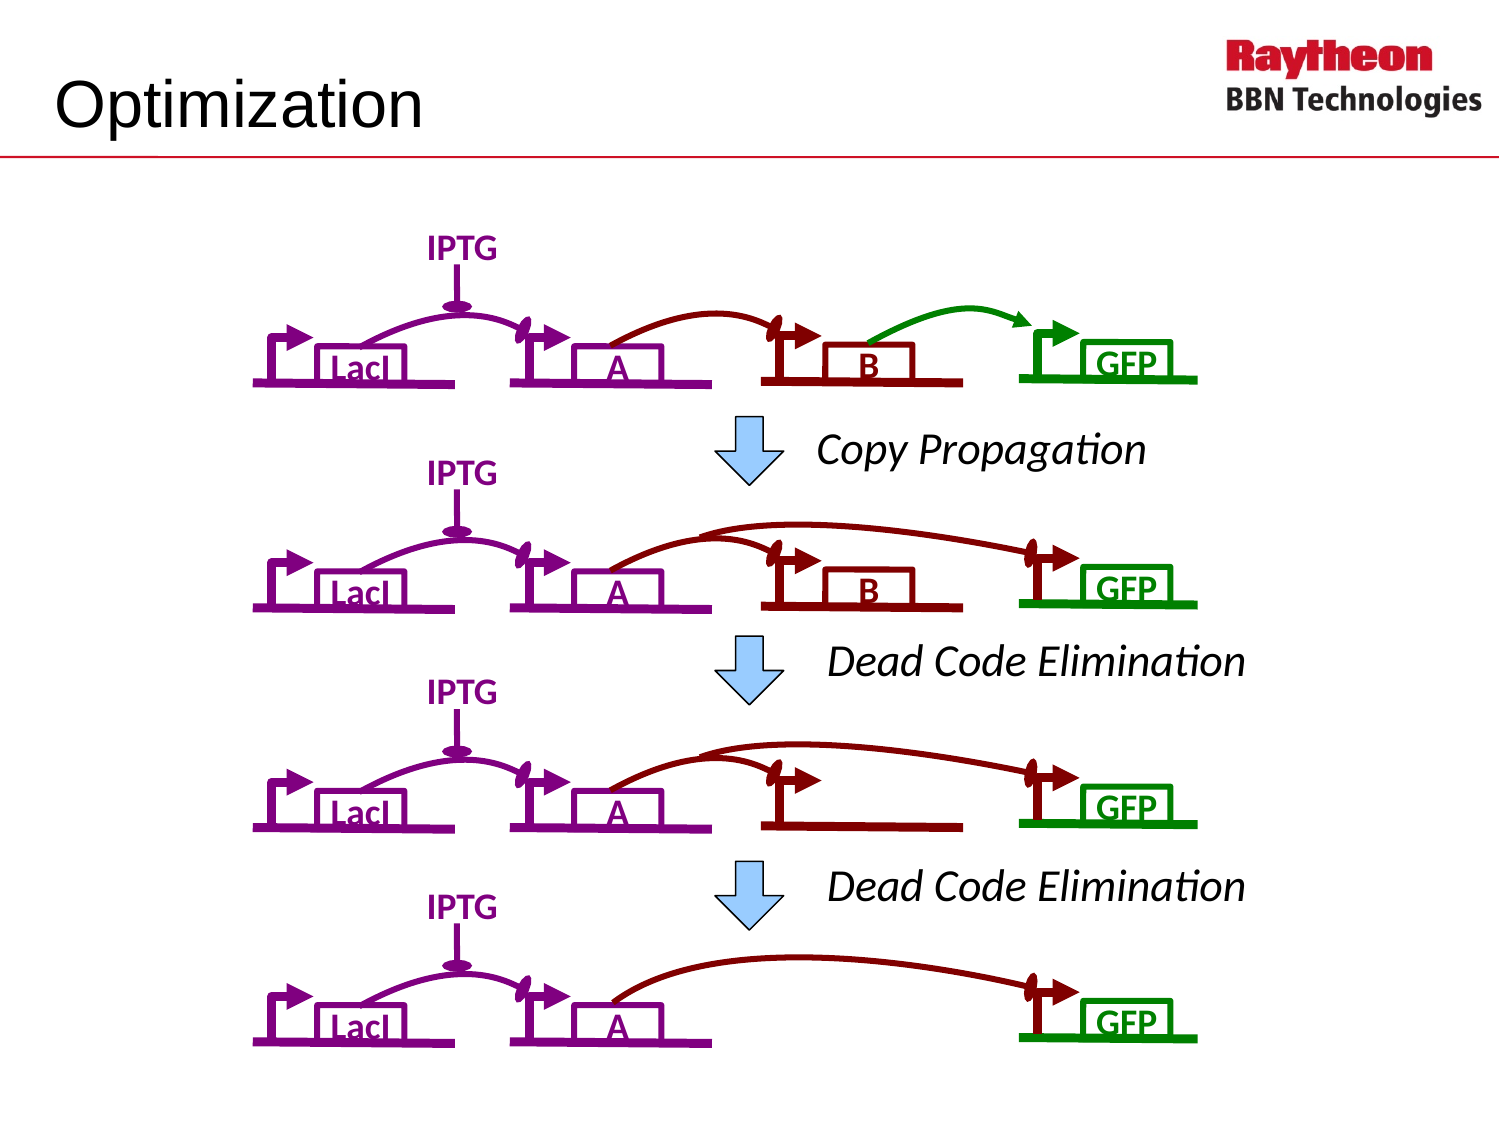

# Optimization
IPTG

GFP
B
LacI
A

Copy Propagation
IPTG

GFP
B
LacI
A

Dead Code Elimination

IPTG

GFP
LacI
A

Dead Code Elimination

IPTG

GFP
LacI
A